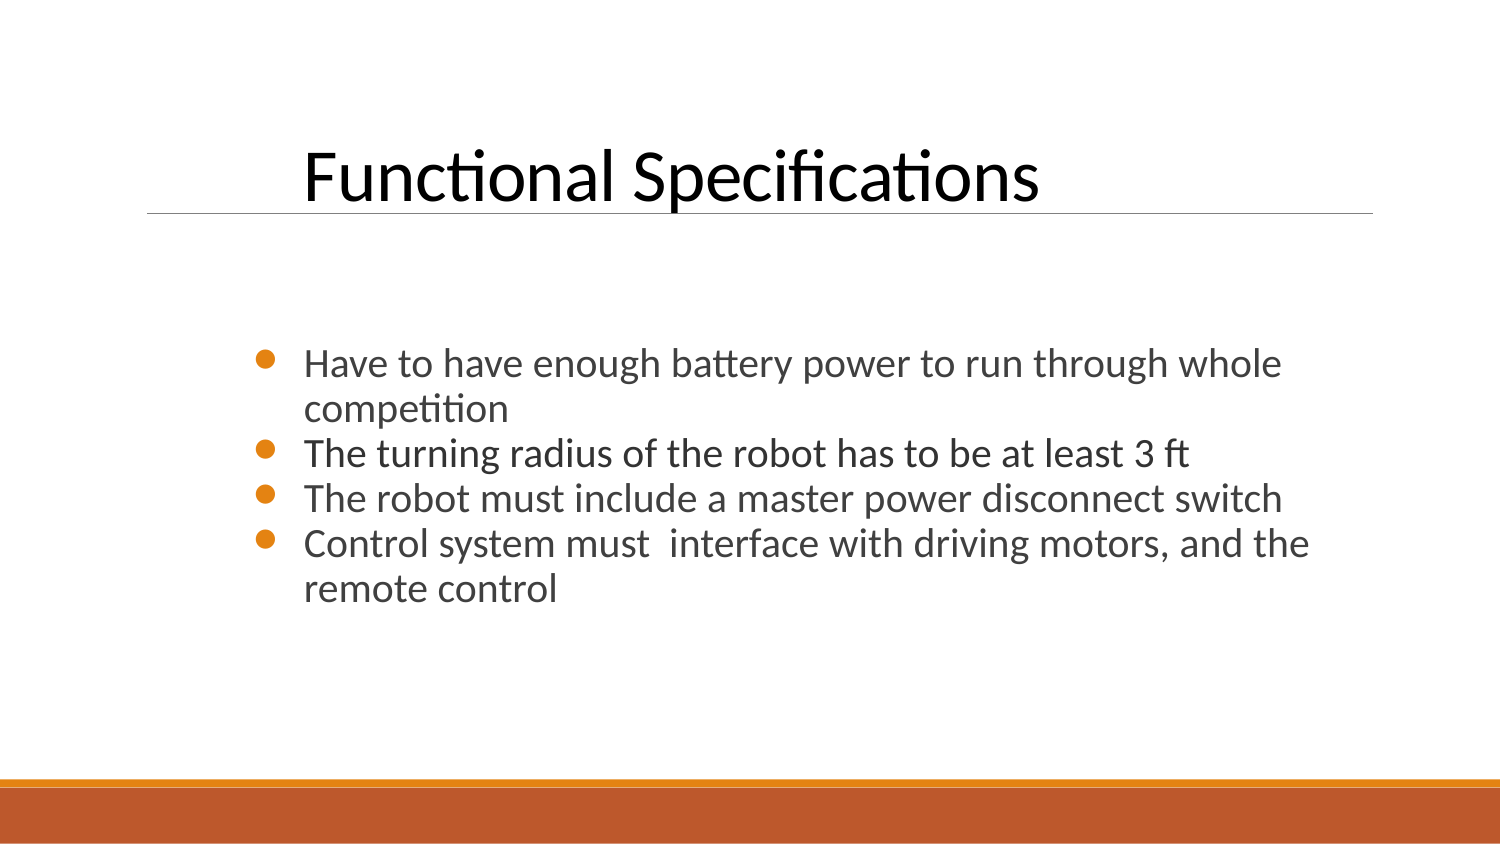

# Functional Specifications
Have to have enough battery power to run through whole competition
The turning radius of the robot has to be at least 3 ft
The robot must include a master power disconnect switch
Control system must  interface with driving motors, and the remote control